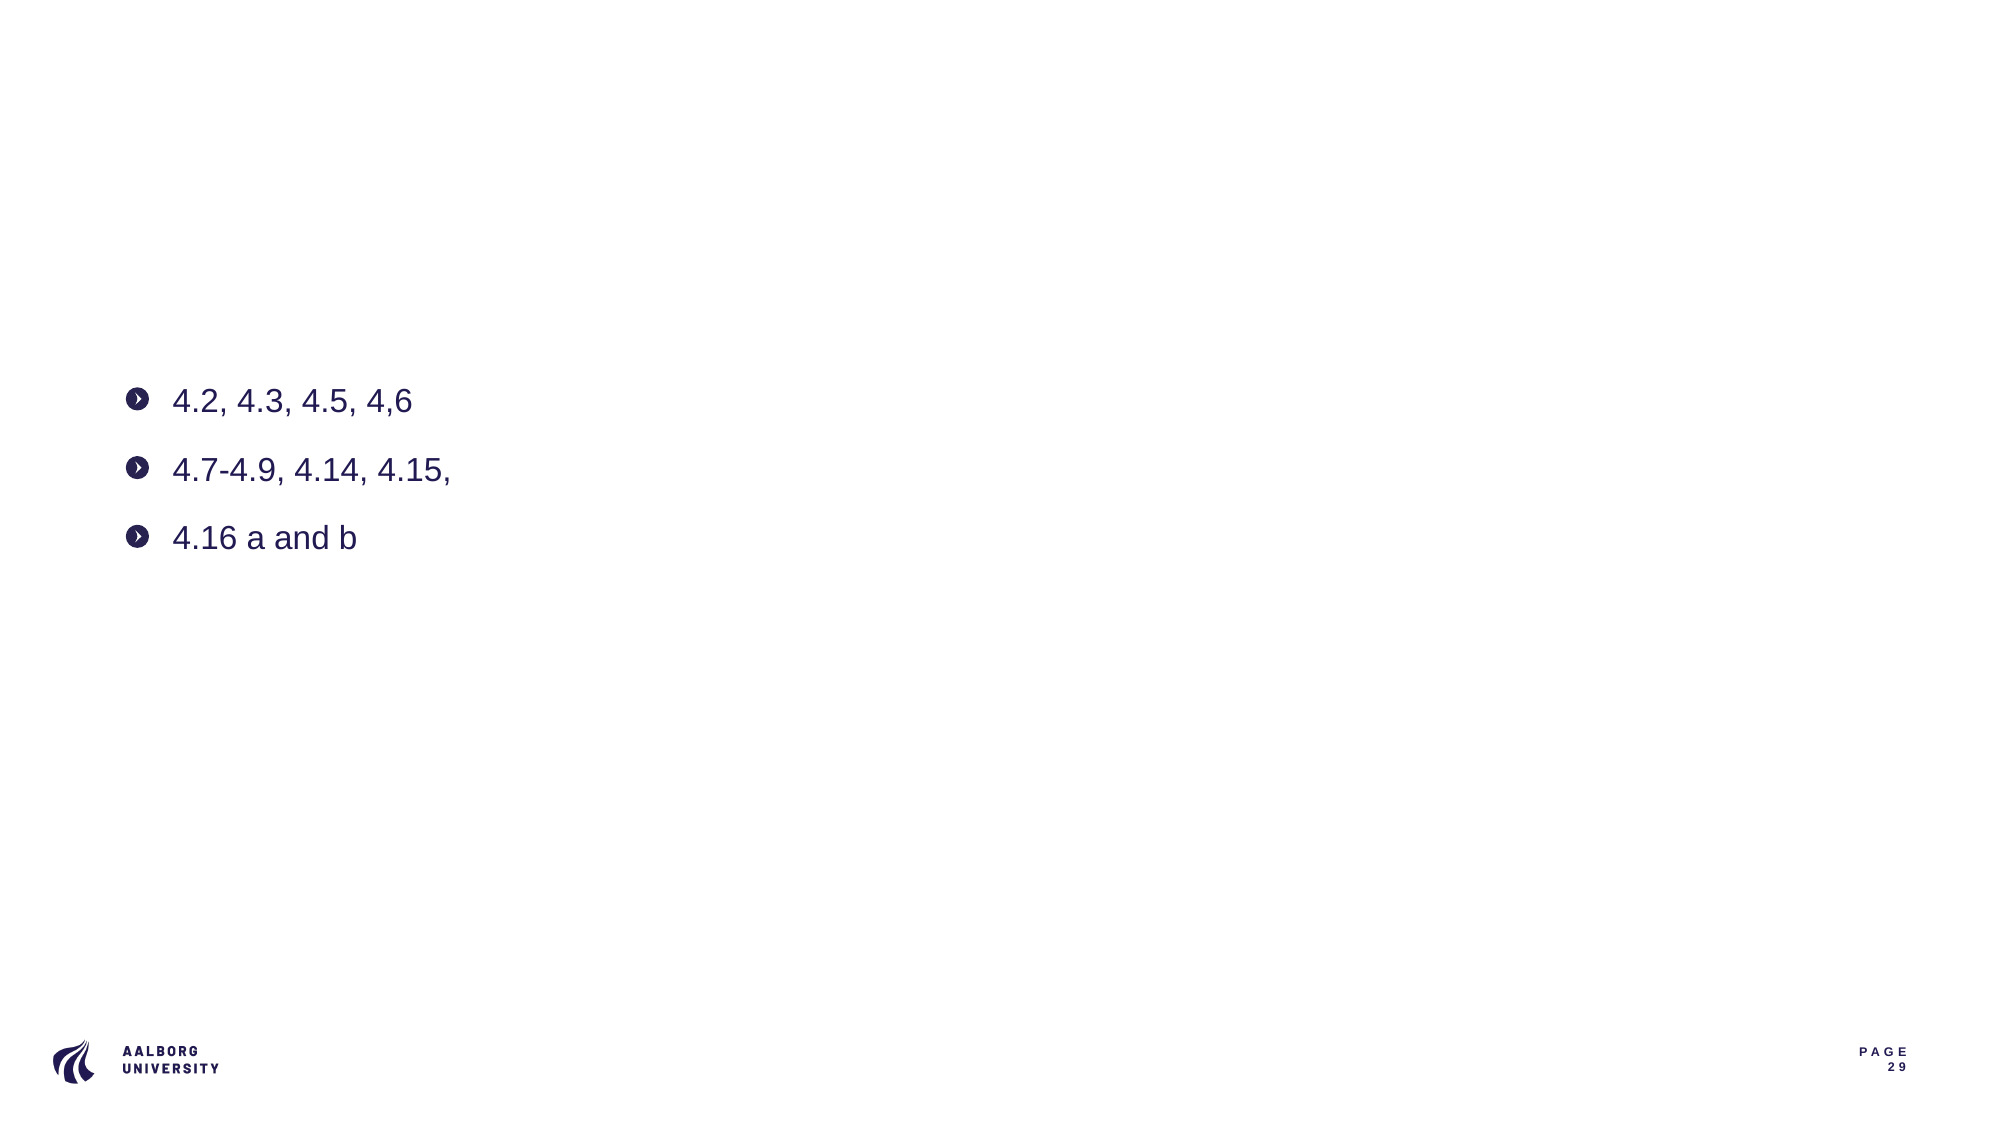

# Excersis
4-29
4.2, 4.3, 4.5, 4,6
4.7-4.9, 4.14, 4.15,
4.16 a and b